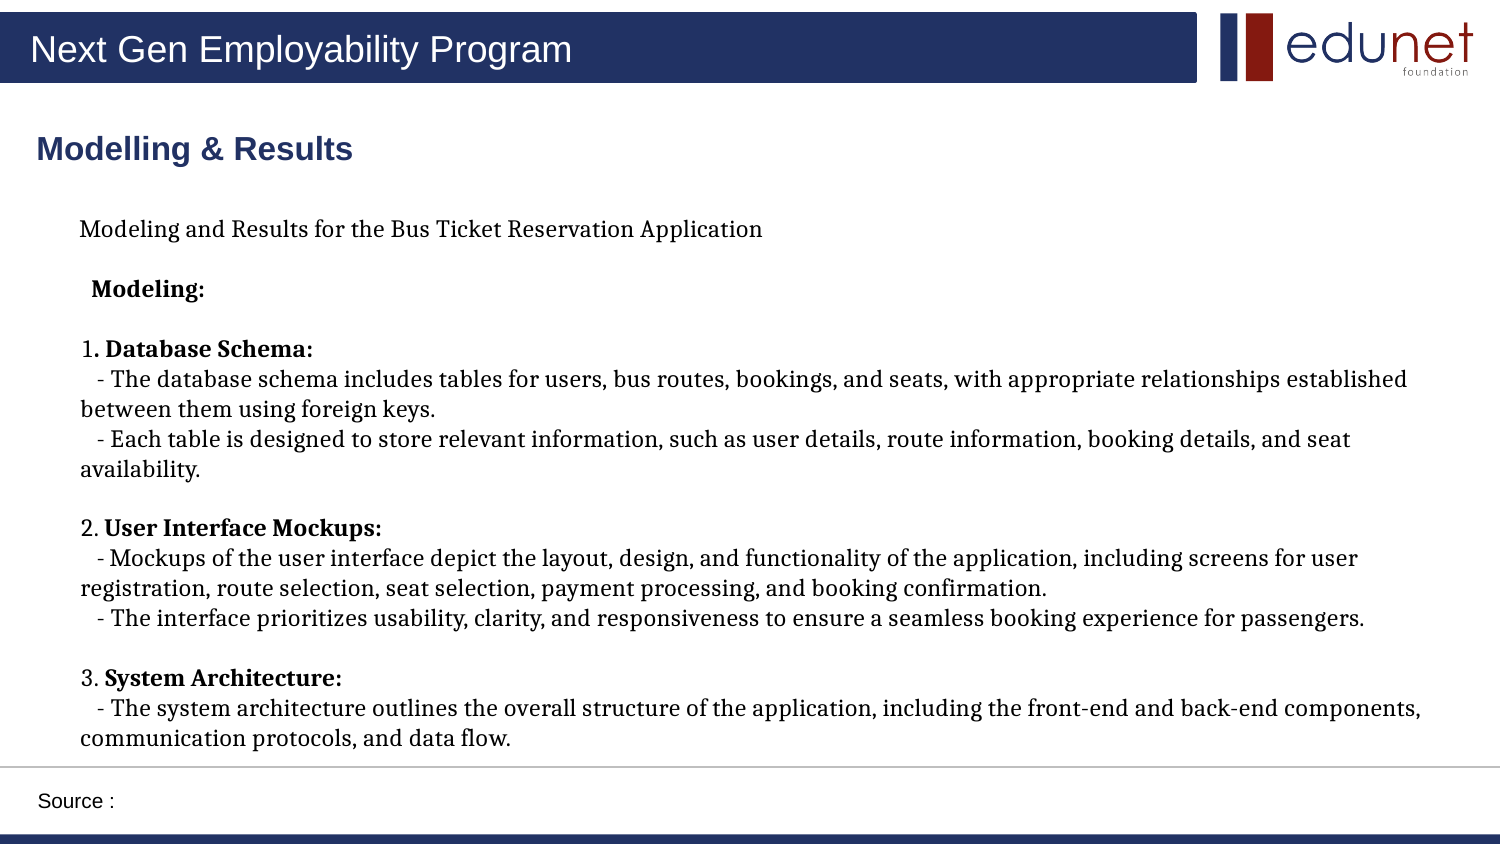

Modelling & Results
Modeling and Results for the Bus Ticket Reservation Application

  Modeling:

1. Database Schema:
   - The database schema includes tables for users, bus routes, bookings, and seats, with appropriate relationships established between them using foreign keys.
   - Each table is designed to store relevant information, such as user details, route information, booking details, and seat availability.

2. User Interface Mockups:
   - Mockups of the user interface depict the layout, design, and functionality of the application, including screens for user registration, route selection, seat selection, payment processing, and booking confirmation.
   - The interface prioritizes usability, clarity, and responsiveness to ensure a seamless booking experience for passengers.

3. System Architecture:
   - The system architecture outlines the overall structure of the application, including the front-end and back-end components, communication protocols, and data flow.
Source :